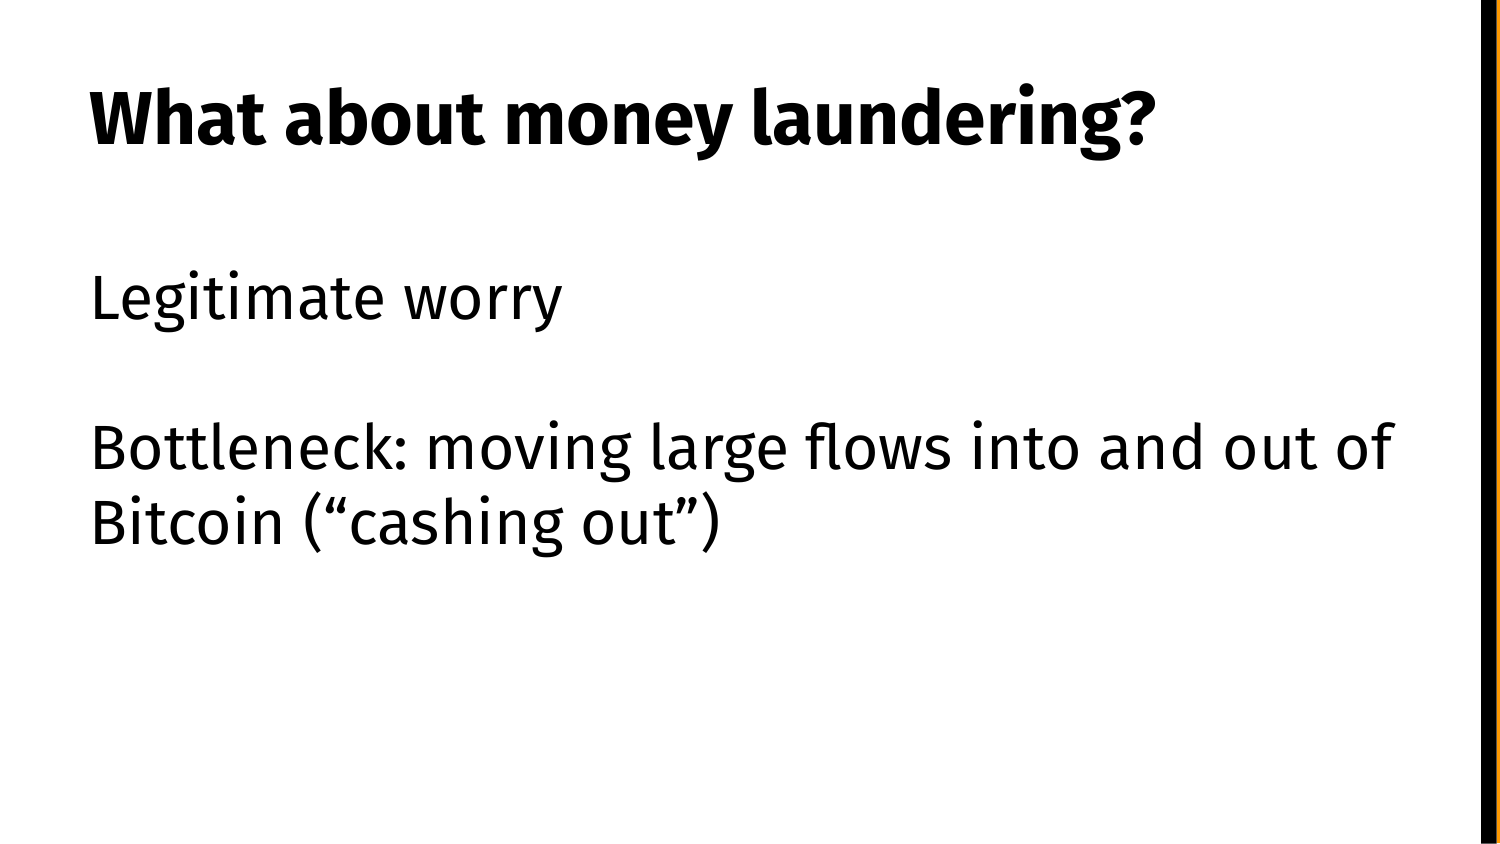

What about money laundering?

Legitimate worry

Bottleneck: moving large flows into and out of Bitcoin (“cashing out”)